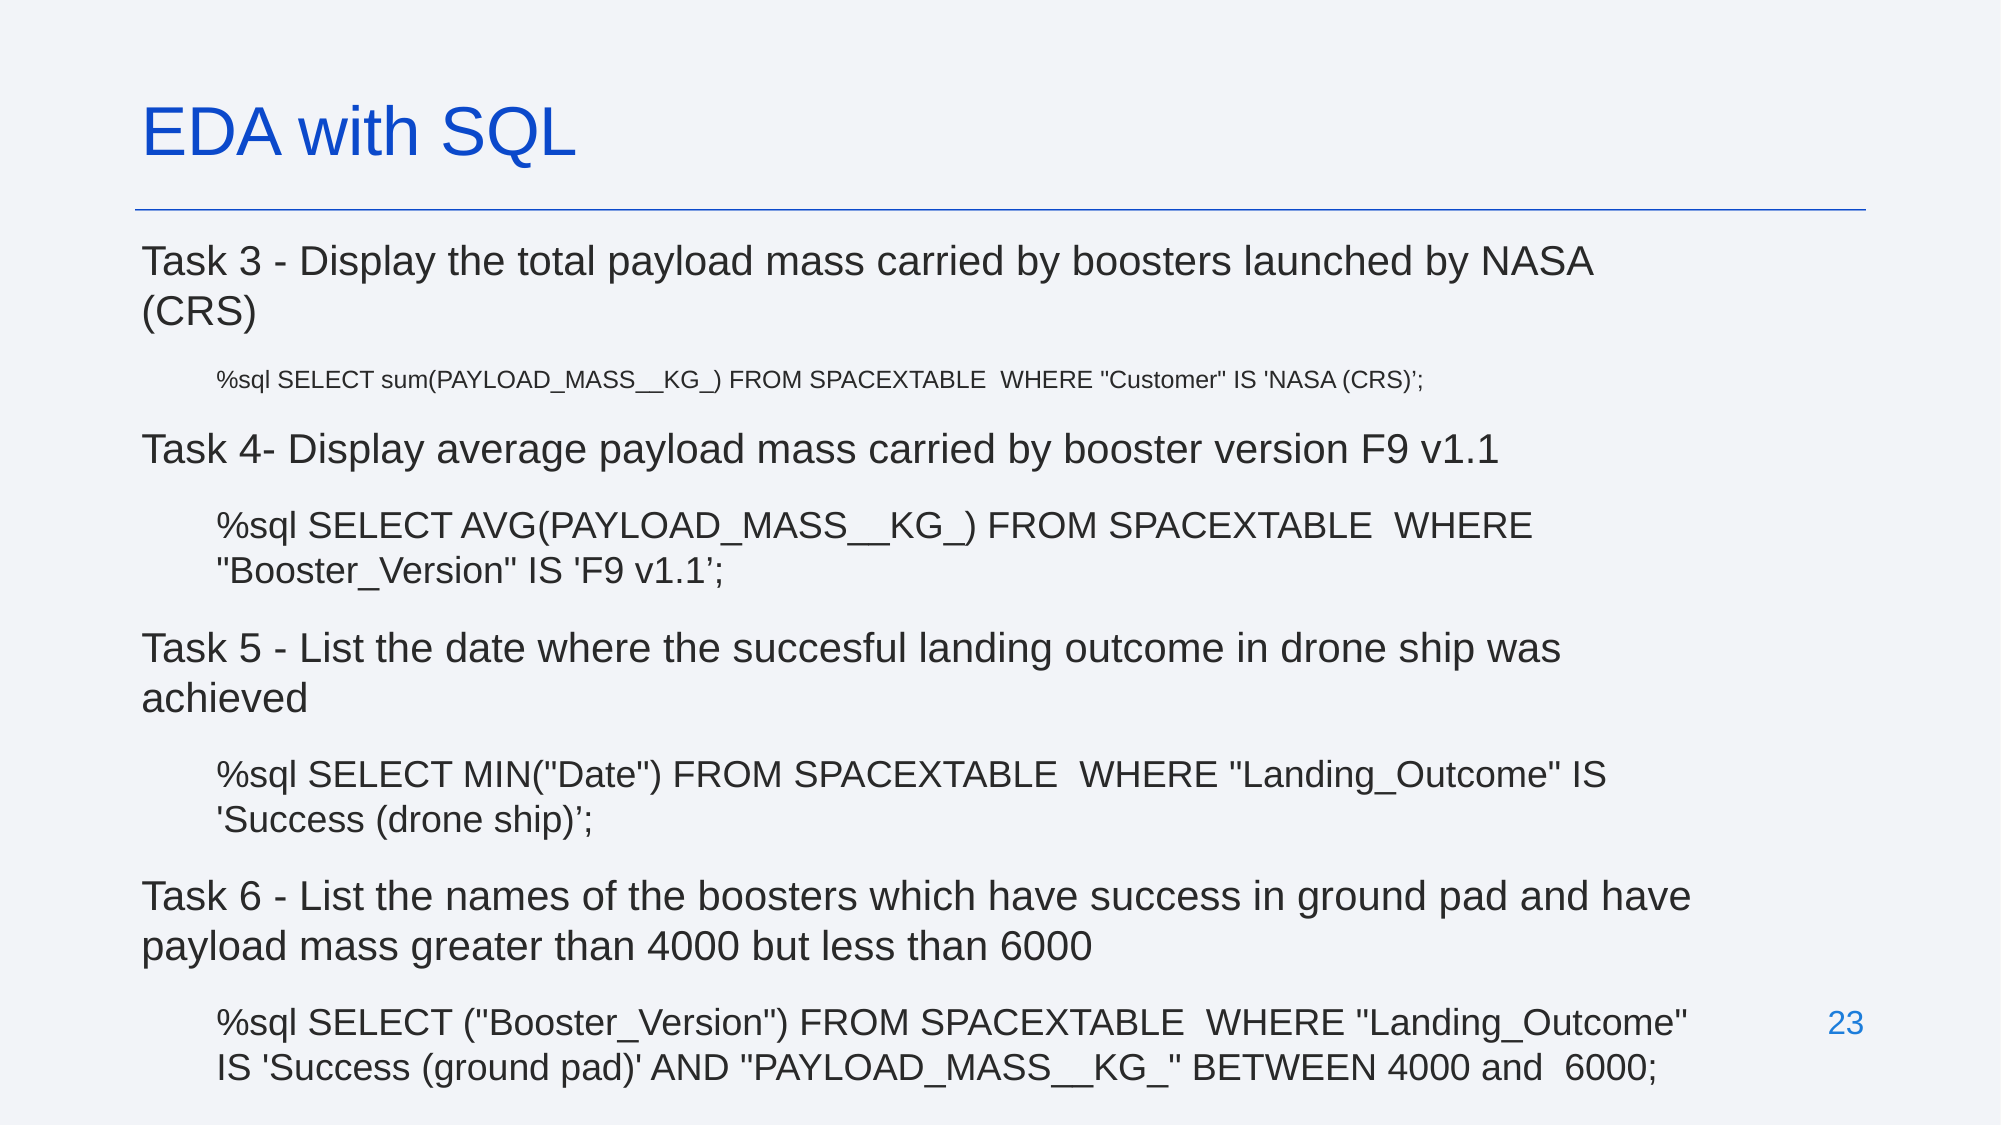

EDA with SQL
Task 3 - Display the total payload mass carried by boosters launched by NASA (CRS)
%sql SELECT sum(PAYLOAD_MASS__KG_) FROM SPACEXTABLE  WHERE "Customer" IS 'NASA (CRS)’;
Task 4- Display average payload mass carried by booster version F9 v1.1
%sql SELECT AVG(PAYLOAD_MASS__KG_) FROM SPACEXTABLE  WHERE "Booster_Version" IS 'F9 v1.1’;
Task 5 - List the date where the succesful landing outcome in drone ship was achieved
%sql SELECT MIN("Date") FROM SPACEXTABLE  WHERE "Landing_Outcome" IS 'Success (drone ship)’;
Task 6 - List the names of the boosters which have success in ground pad and have payload mass greater than 4000 but less than 6000
%sql SELECT ("Booster_Version") FROM SPACEXTABLE  WHERE "Landing_Outcome" IS 'Success (ground pad)' AND "PAYLOAD_MASS__KG_" BETWEEN 4000 and  6000;

23